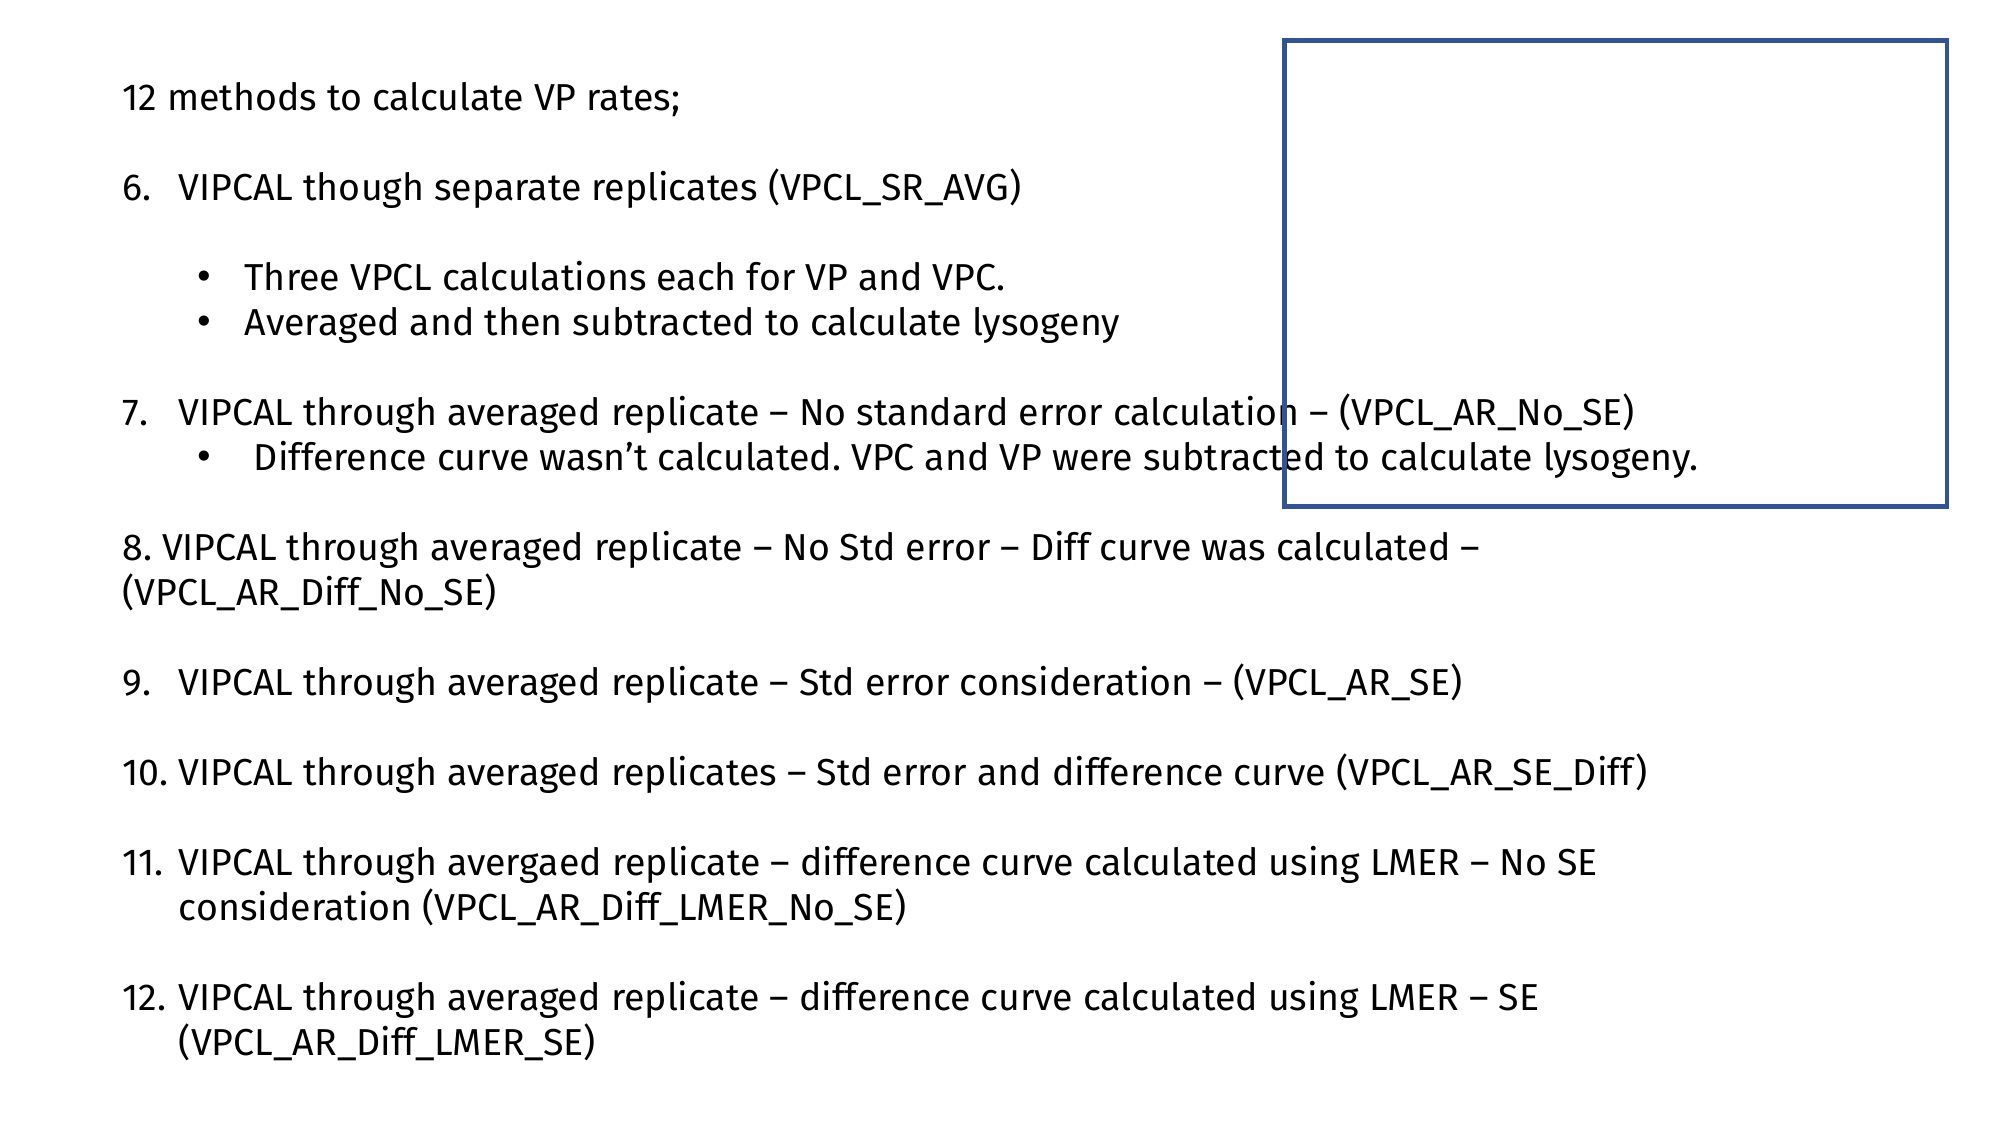

12 methods to calculate VP rates;

VIPCAL though separate replicates (VPCL_SR_AVG)

Three VPCL calculations each for VP and VPC.
Averaged and then subtracted to calculate lysogeny

VIPCAL through averaged replicate – No standard error calculation – (VPCL_AR_No_SE)
Difference curve wasn’t calculated. VPC and VP were subtracted to calculate lysogeny.

8. VIPCAL through averaged replicate – No Std error – Diff curve was calculated – (VPCL_AR_Diff_No_SE)

VIPCAL through averaged replicate – Std error consideration – (VPCL_AR_SE)

VIPCAL through averaged replicates – Std error and difference curve (VPCL_AR_SE_Diff)

VIPCAL through avergaed replicate – difference curve calculated using LMER – No SE consideration (VPCL_AR_Diff_LMER_No_SE)

VIPCAL through averaged replicate – difference curve calculated using LMER – SE (VPCL_AR_Diff_LMER_SE)